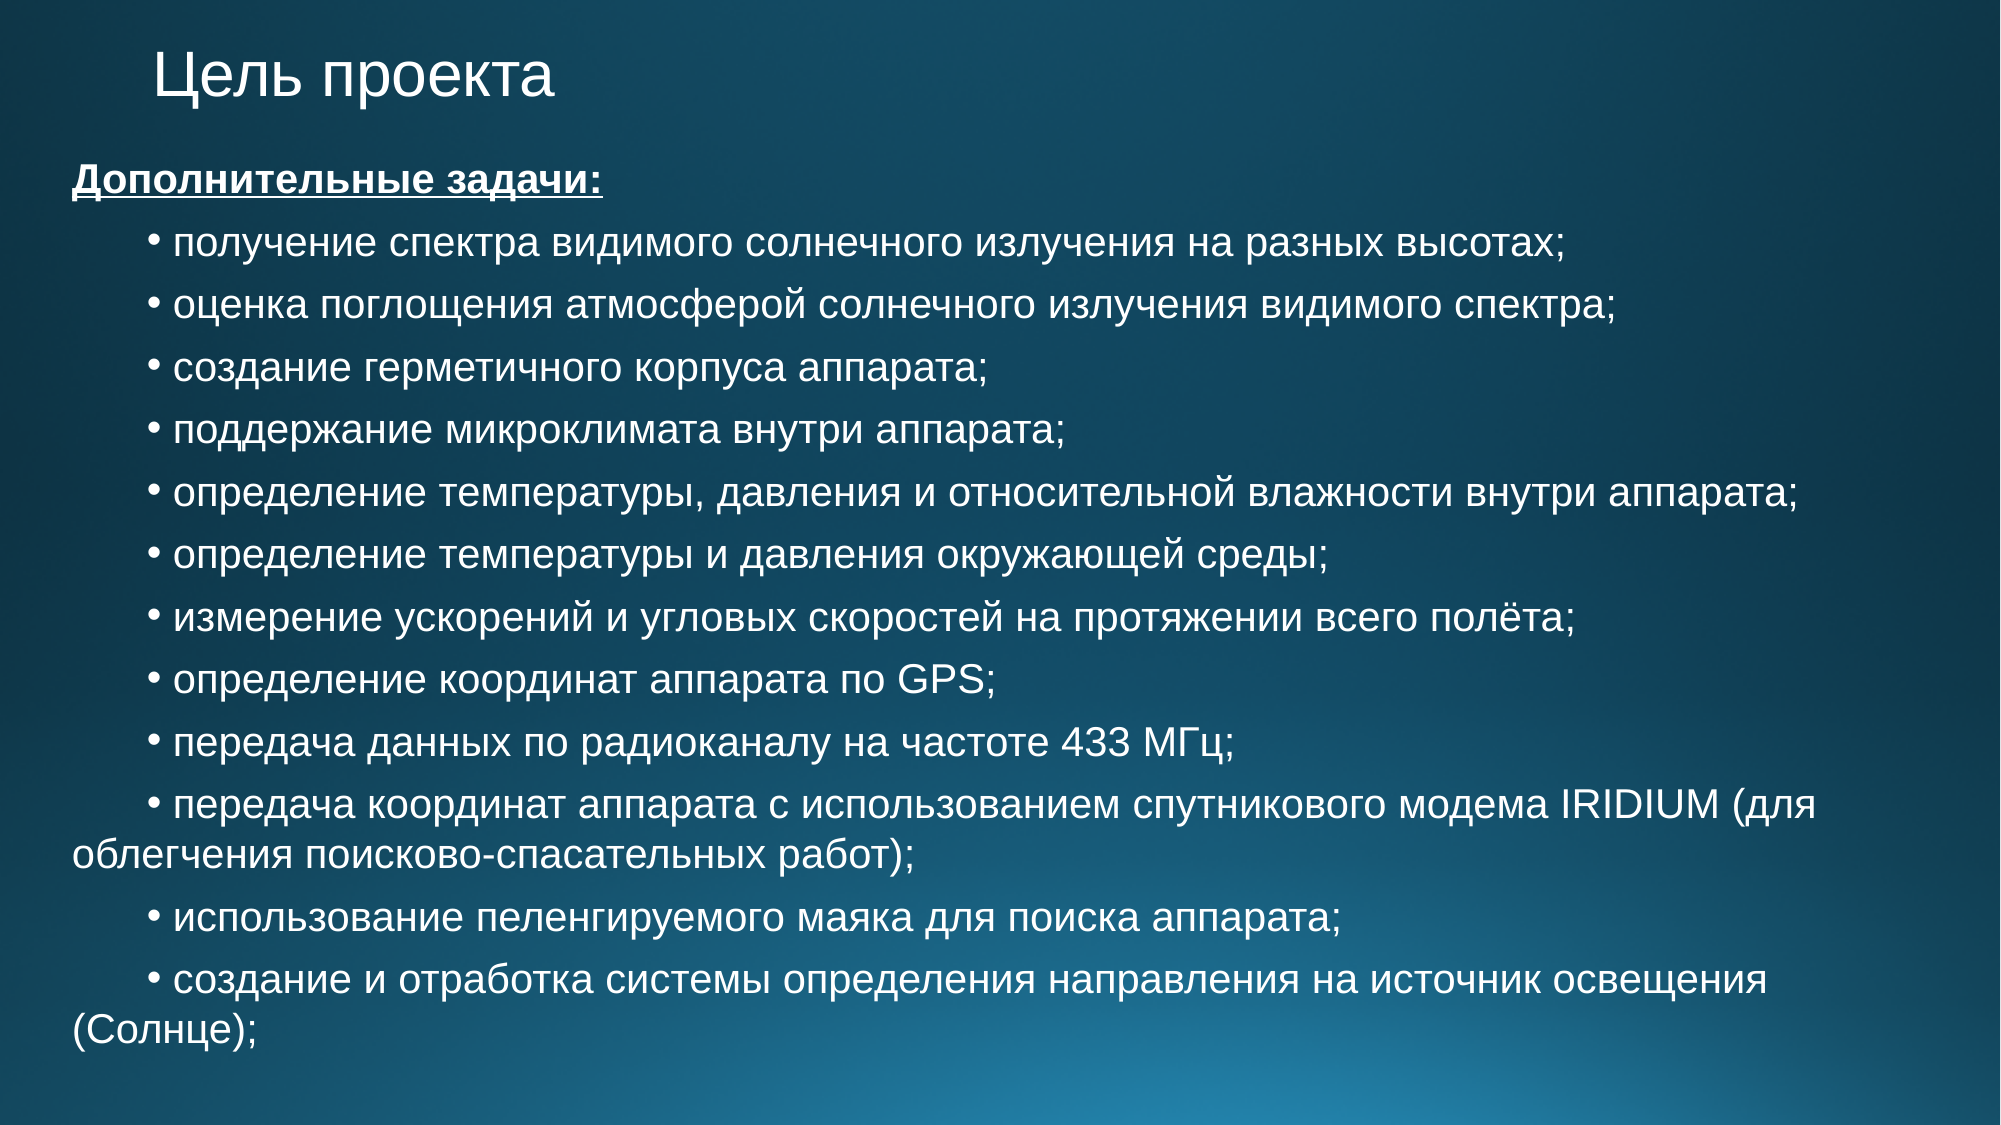

# Цель проекта
Дополнительные задачи:
 получение спектра видимого солнечного излучения на разных высотах;
 оценка поглощения атмосферой солнечного излучения видимого спектра;
 создание герметичного корпуса аппарата;
 поддержание микроклимата внутри аппарата;
 определение температуры, давления и относительной влажности внутри аппарата;
 определение температуры и давления окружающей среды;
 измерение ускорений и угловых скоростей на протяжении всего полёта;
 определение координат аппарата по GPS;
 передача данных по радиоканалу на частоте 433 МГц;
 передача координат аппарата с использованием спутникового модема IRIDIUM (для облегчения поисково-спасательных работ);
 использование пеленгируемого маяка для поиска аппарата;
 создание и отработка системы определения направления на источник освещения (Солнце);